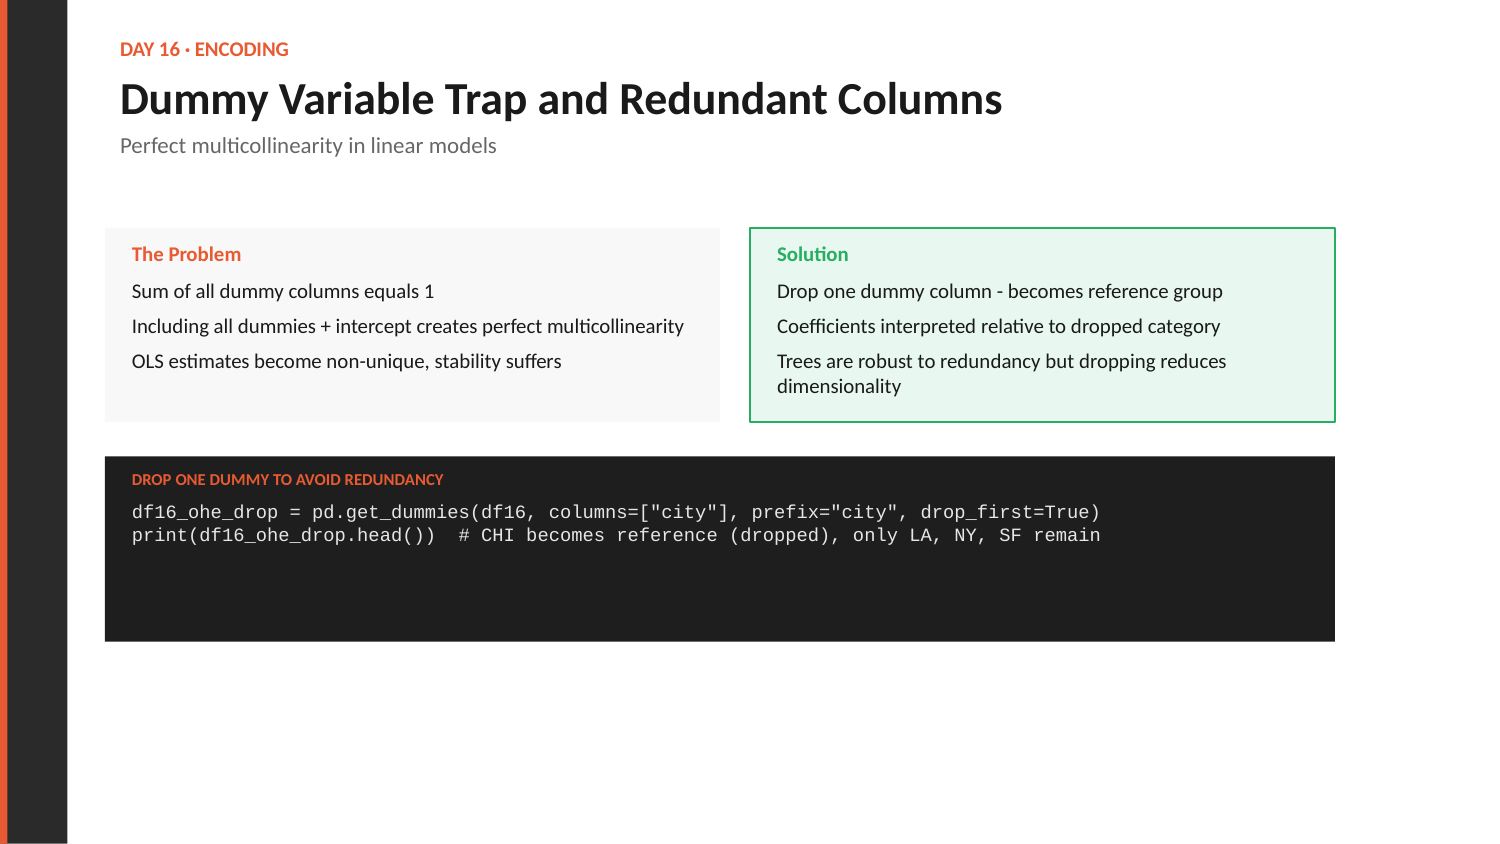

DAY 16 · ENCODING
Dummy Variable Trap and Redundant Columns
Perfect multicollinearity in linear models

The Problem
Solution
Sum of all dummy columns equals 1
Including all dummies + intercept creates perfect multicollinearity
OLS estimates become non-unique, stability suffers
Drop one dummy column - becomes reference group
Coefficients interpreted relative to dropped category
Trees are robust to redundancy but dropping reduces dimensionality

DROP ONE DUMMY TO AVOID REDUNDANCY
df16_ohe_drop = pd.get_dummies(df16, columns=["city"], prefix="city", drop_first=True)
print(df16_ohe_drop.head())  # CHI becomes reference (dropped), only LA, NY, SF remain